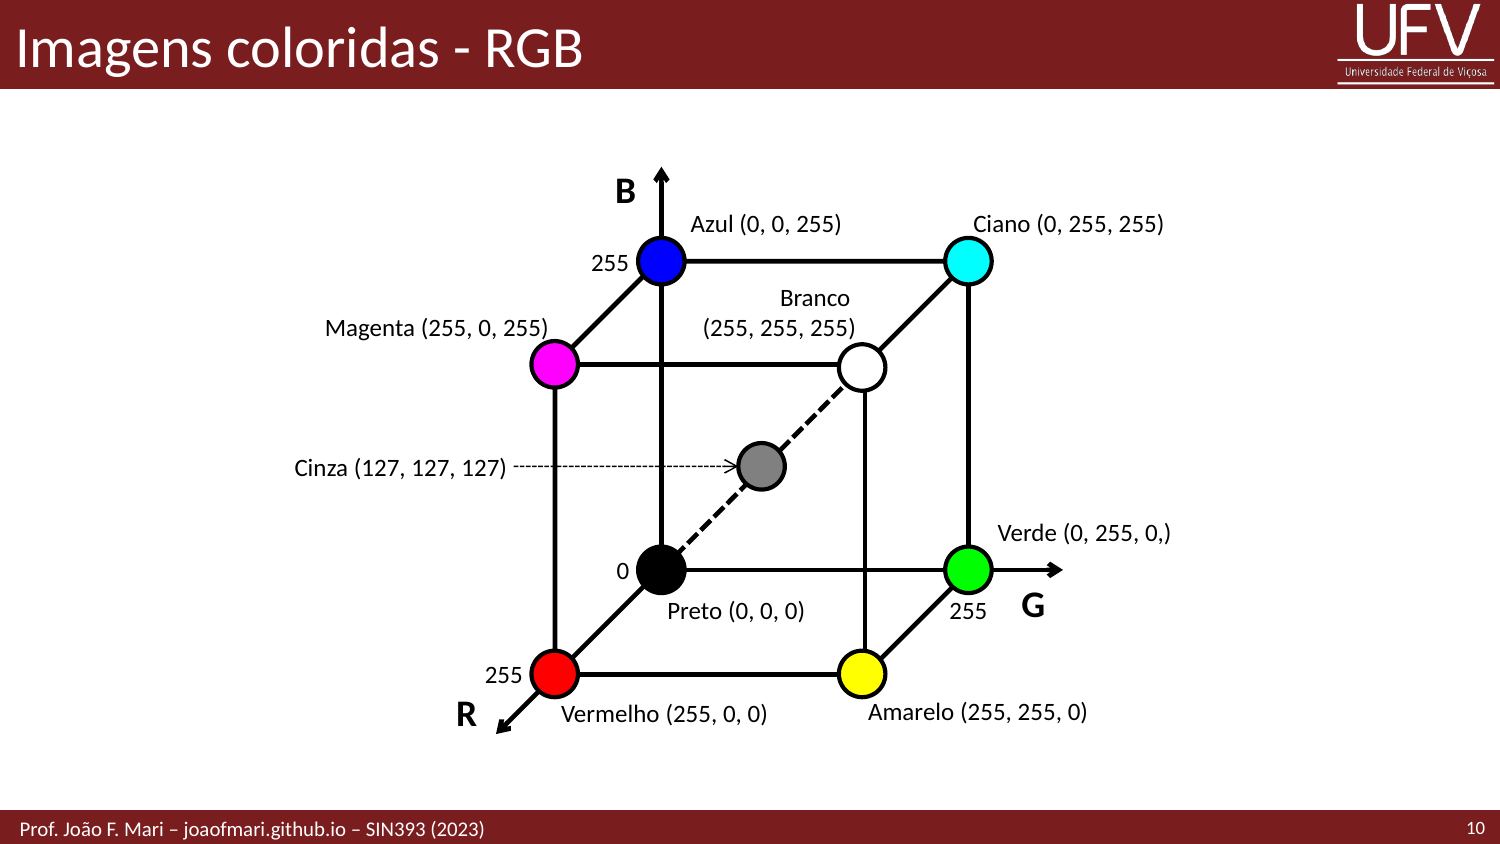

# Imagens coloridas - RGB
B
Azul (0, 0, 255)
Ciano (0, 255, 255)

255

Magenta (255, 0, 255)
Branco
(255, 255, 255)

Cinza (127, 127, 127)
Verde (0, 255, 0,)

0
G
255
Preto (0, 0, 0)

255
R
Amarelo (255, 255, 0)
Vermelho (255, 0, 0)
10
 Prof. João F. Mari – joaofmari.github.io – SIN393 (2023)